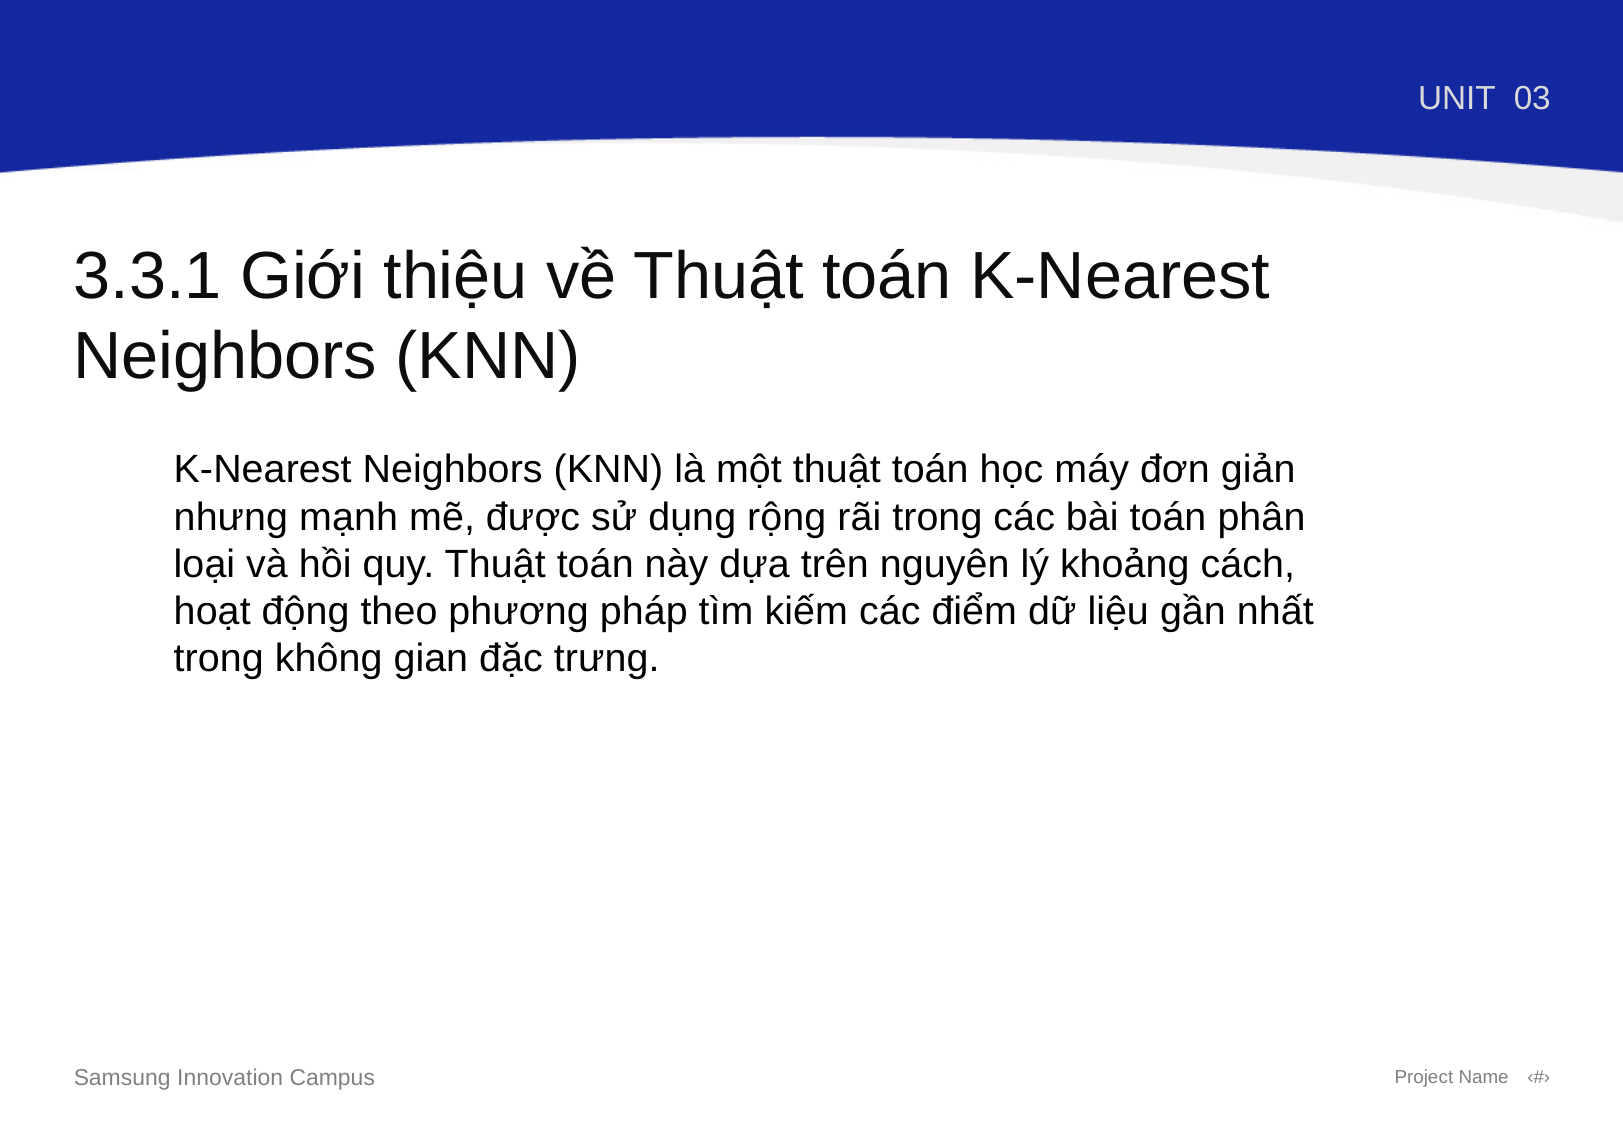

UNIT
03
3.3.1 Giới thiệu về Thuật toán K-Nearest Neighbors (KNN)
K-Nearest Neighbors (KNN) là một thuật toán học máy đơn giản nhưng mạnh mẽ, được sử dụng rộng rãi trong các bài toán phân loại và hồi quy. Thuật toán này dựa trên nguyên lý khoảng cách, hoạt động theo phương pháp tìm kiếm các điểm dữ liệu gần nhất trong không gian đặc trưng.

Samsung Innovation Campus
Project Name
‹#›